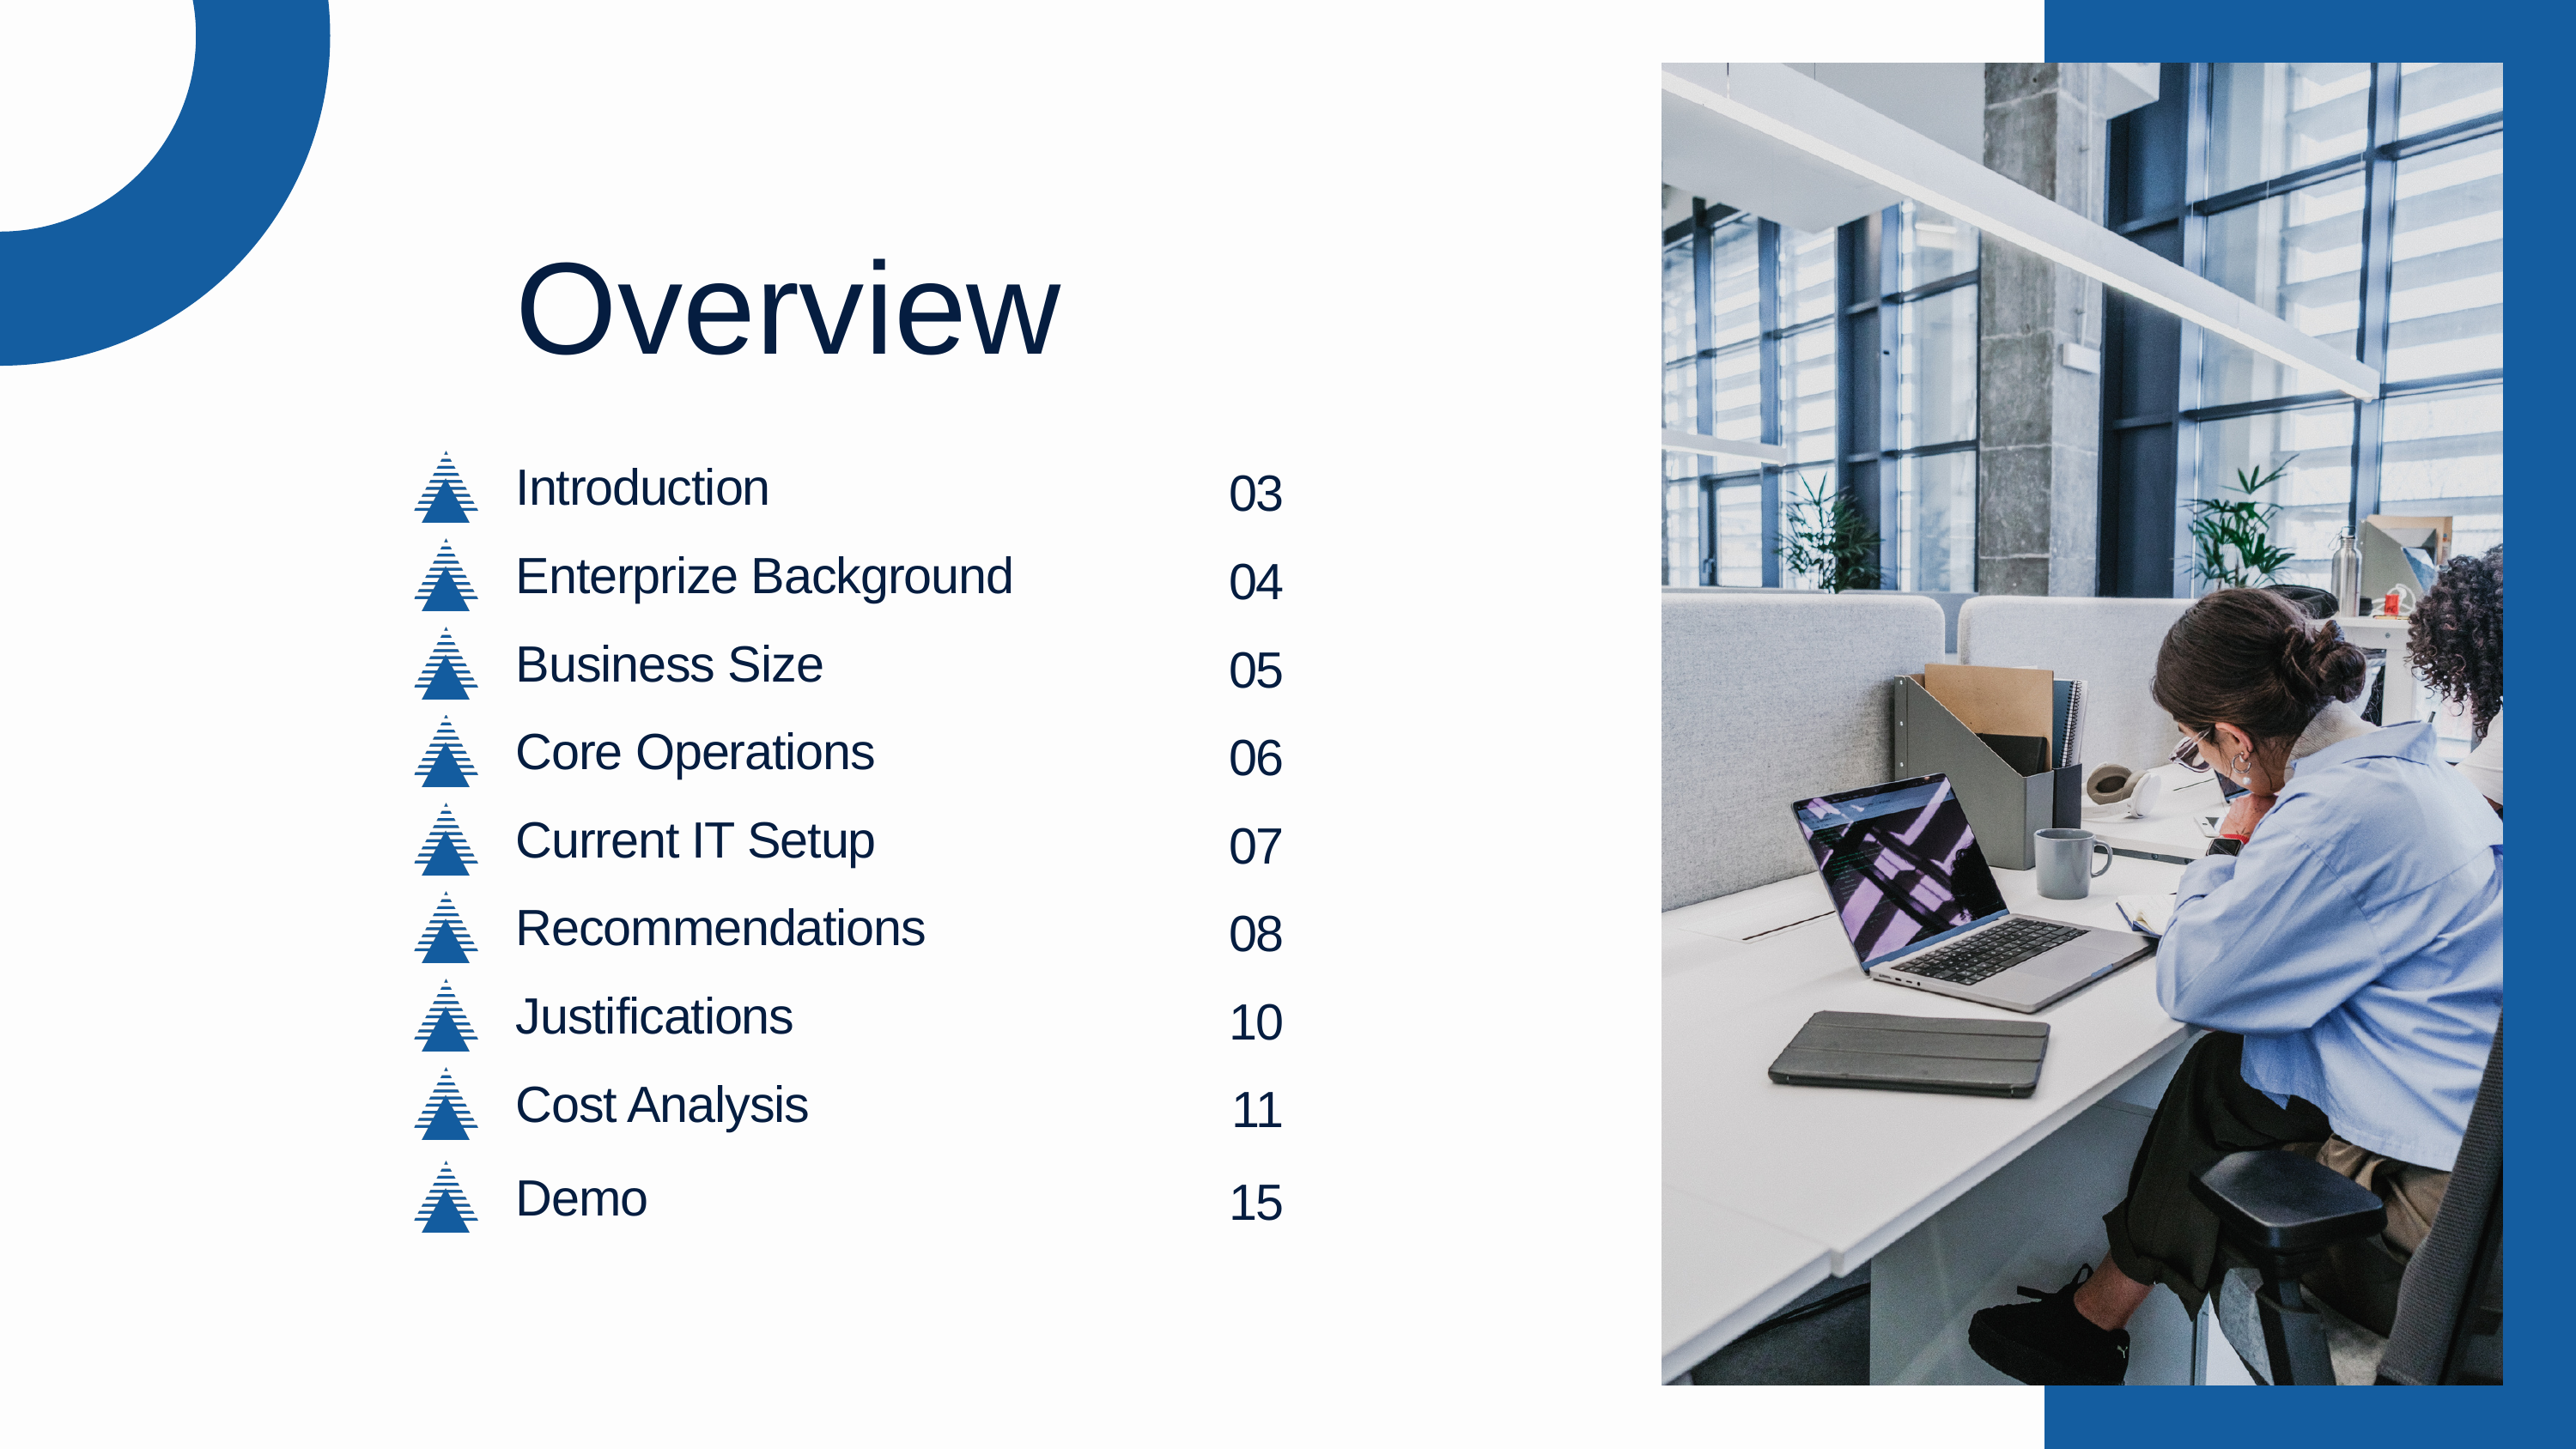

Overview
Introduction
03

Enterprize Background
04

Business Size
05

Core Operations
06

Current IT Setup
07

Recommendations
08

Justifications
10

Cost Analysis
11

Demo
15